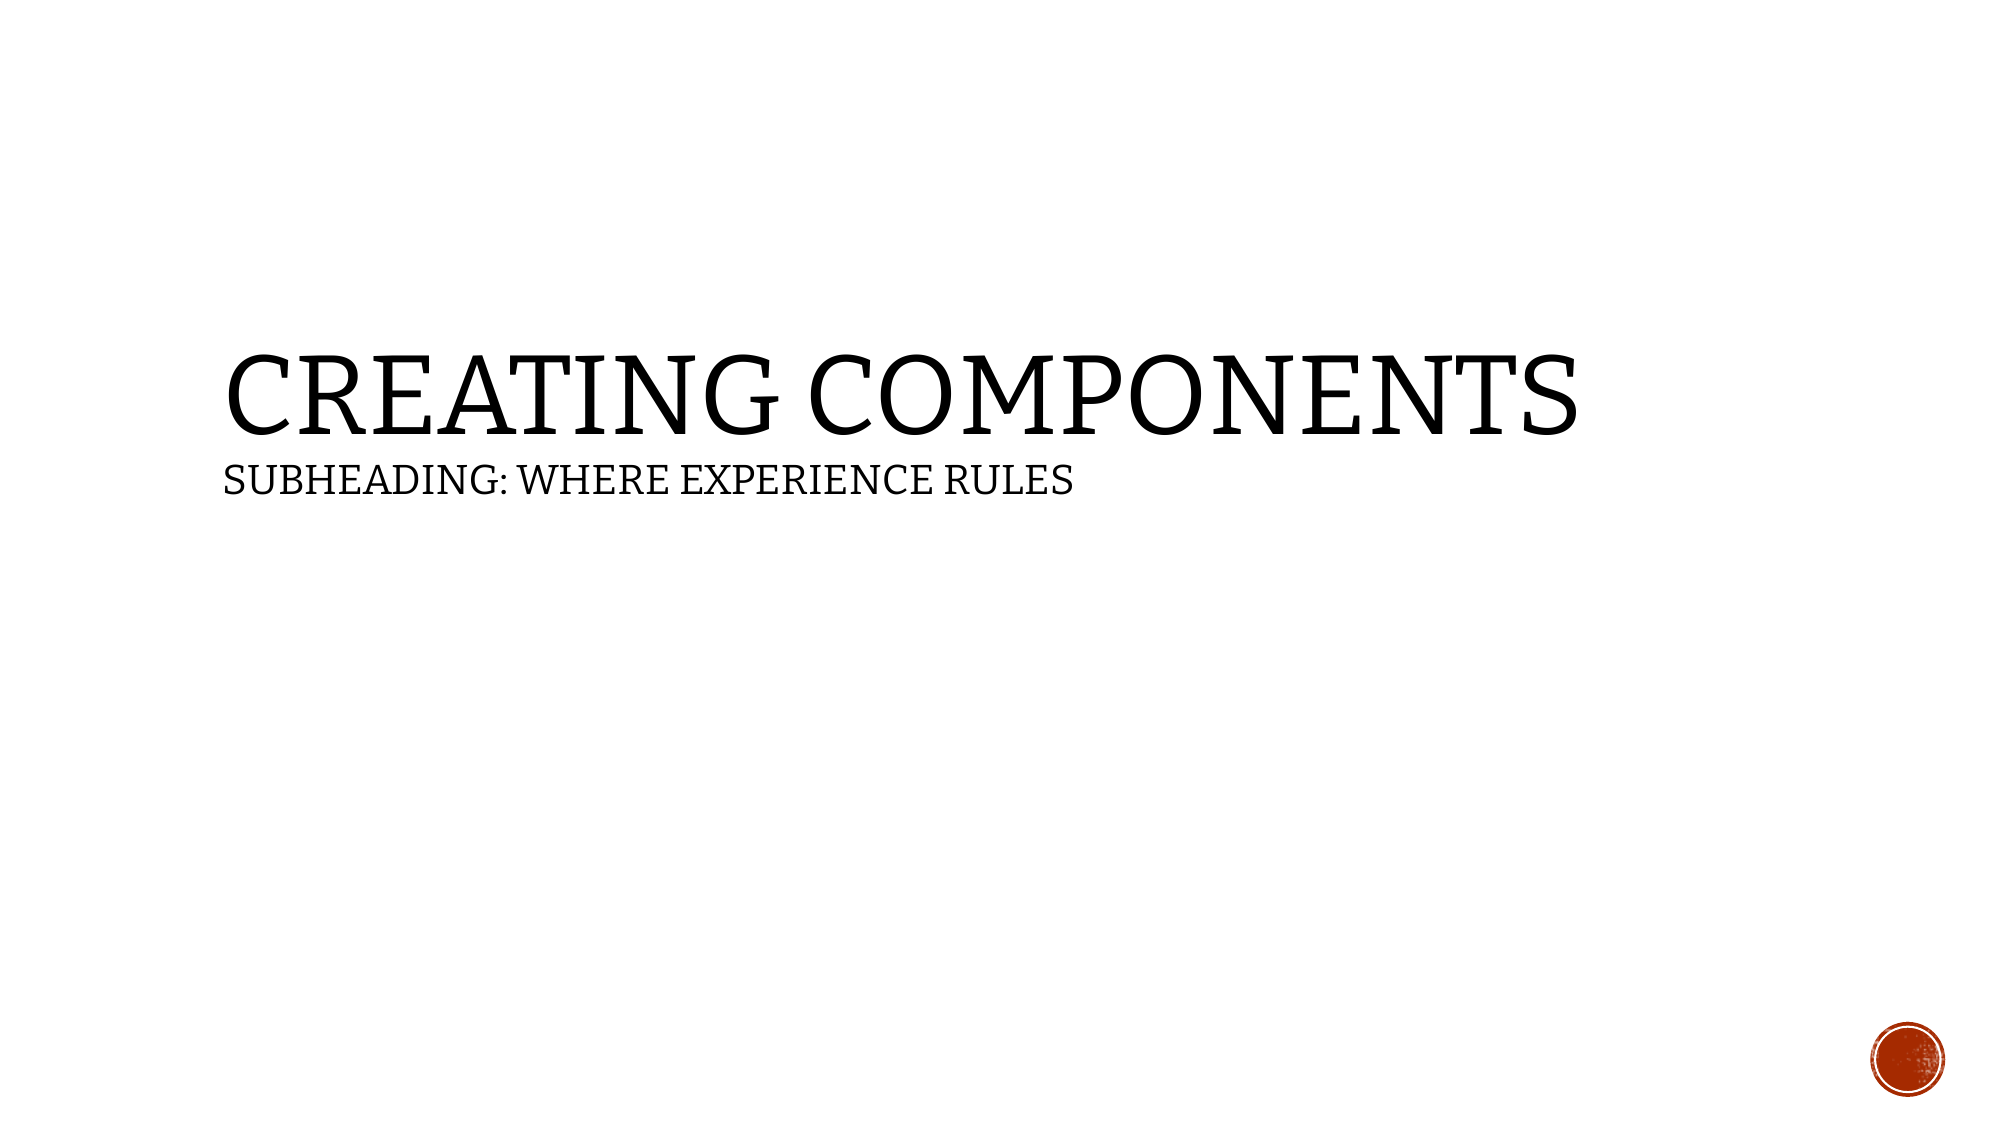

# CREATING COMPONENTS subheading: where experience rules